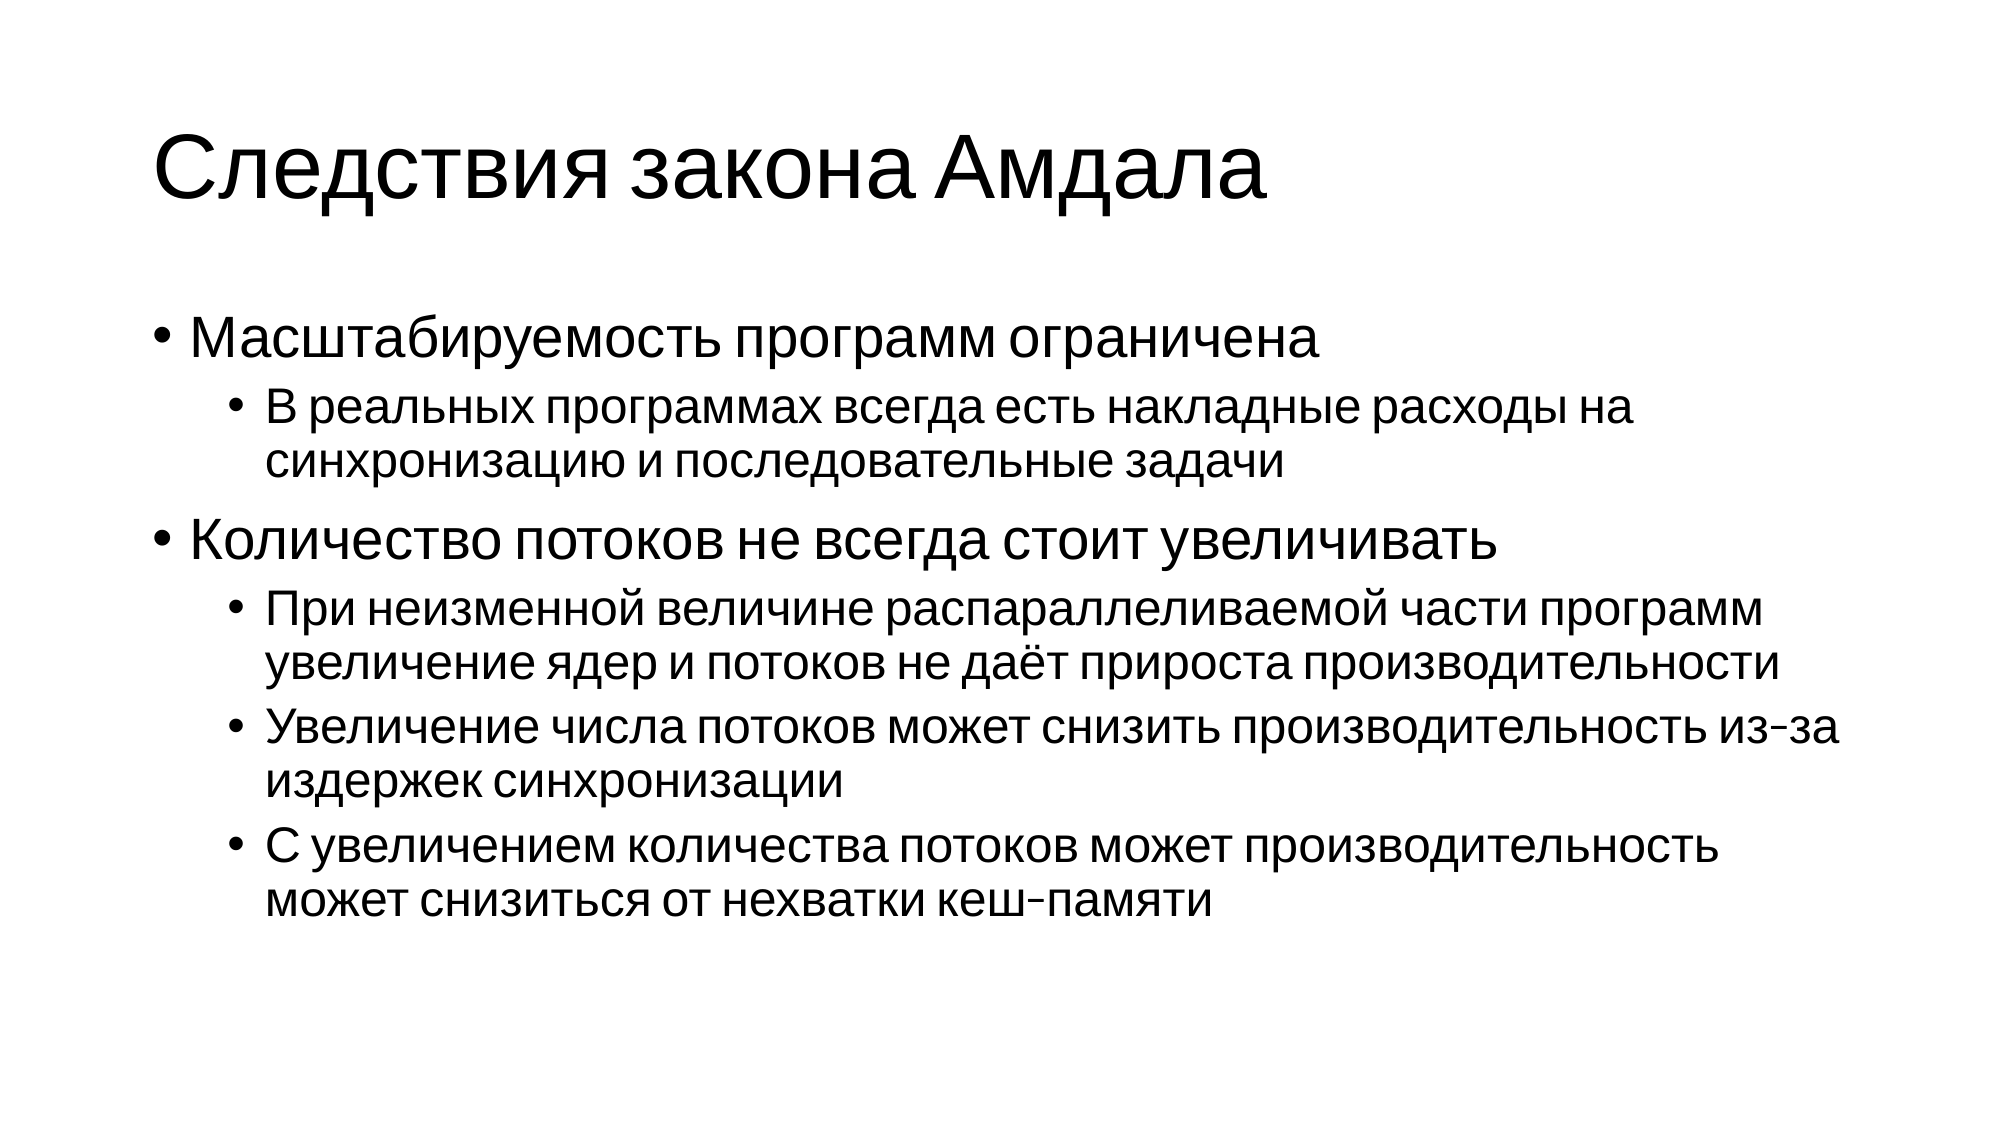

# Следствия закона Амдала
Масштабируемость программ ограничена
В реальных программах всегда есть накладные расходы на синхронизацию и последовательные задачи
Количество потоков не всегда стоит увеличивать
При неизменной величине распараллеливаемой части программ увеличение ядер и потоков не даёт прироста производительности
Увеличение числа потоков может снизить производительность из-за издержек синхронизации
С увеличением количества потоков может производительность может снизиться от нехватки кеш-памяти